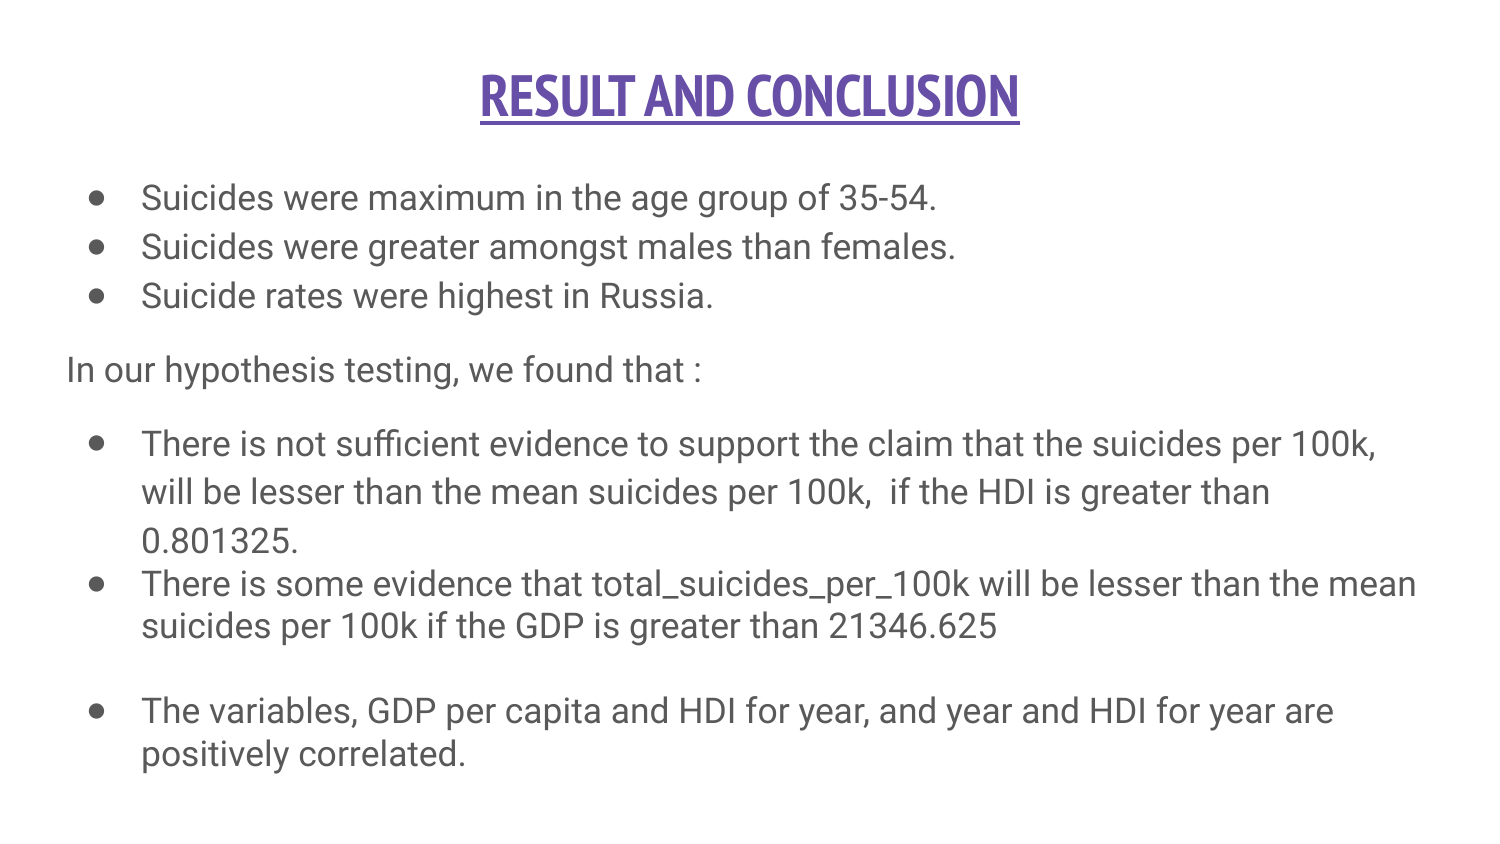

# RESULT AND CONCLUSION
Suicides were maximum in the age group of 35-54.
Suicides were greater amongst males than females.
Suicide rates were highest in Russia.
In our hypothesis testing, we found that :
There is not sufficient evidence to support the claim that the suicides per 100k, will be lesser than the mean suicides per 100k,  if the HDI is greater than 0.801325.
There is some evidence that total_suicides_per_100k will be lesser than the mean suicides per 100k if the GDP is greater than 21346.625

The variables, GDP per capita and HDI for year, and year and HDI for year are positively correlated.